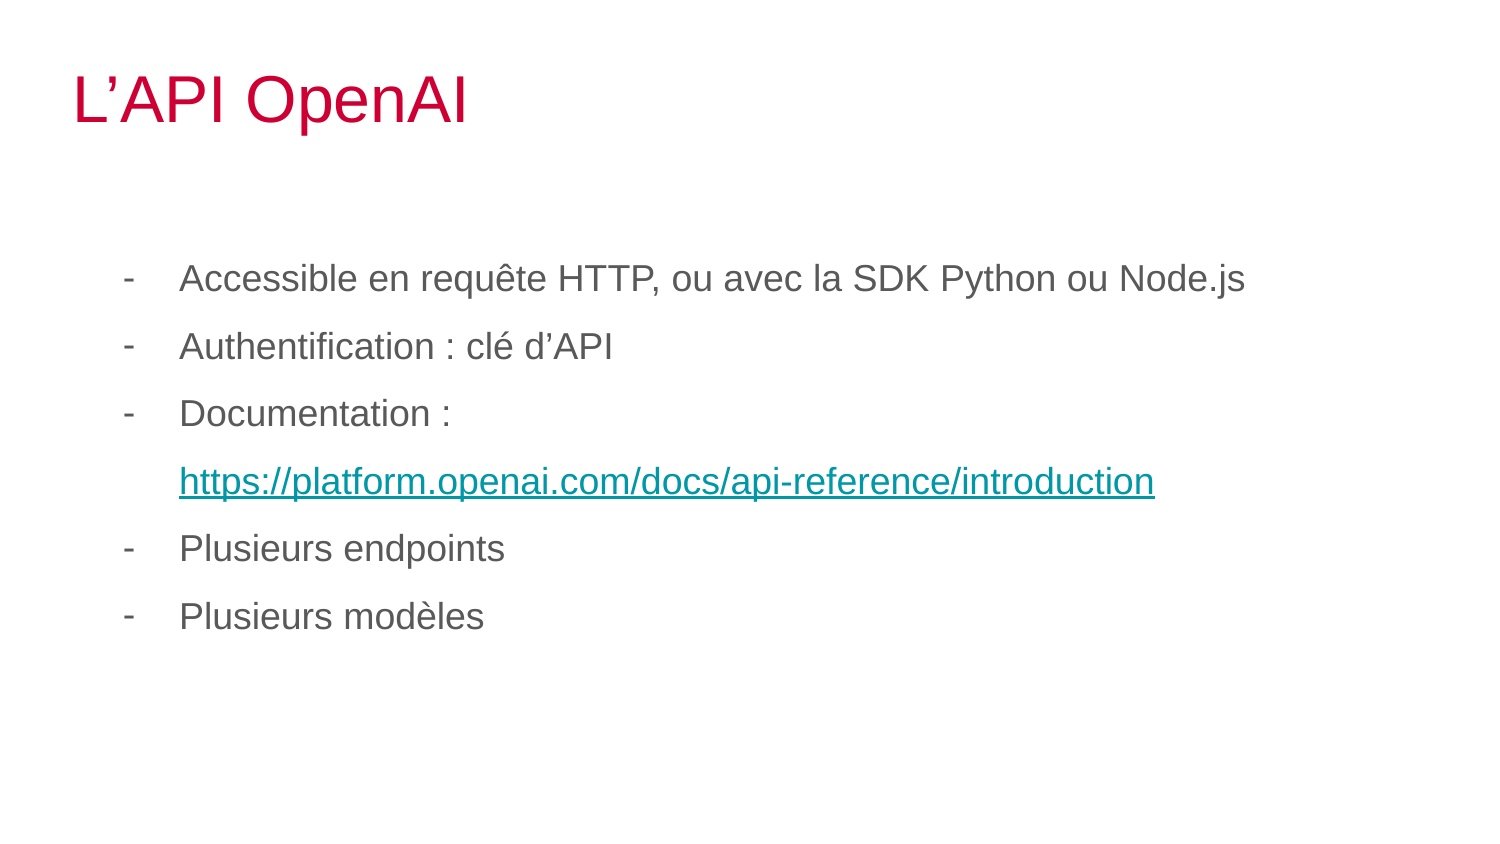

# L’API OpenAI

Accessible en requête HTTP, ou avec la SDK Python ou Node.js
Authentification : clé d’API
Documentation : https://platform.openai.com/docs/api-reference/introduction
Plusieurs endpoints
Plusieurs modèles